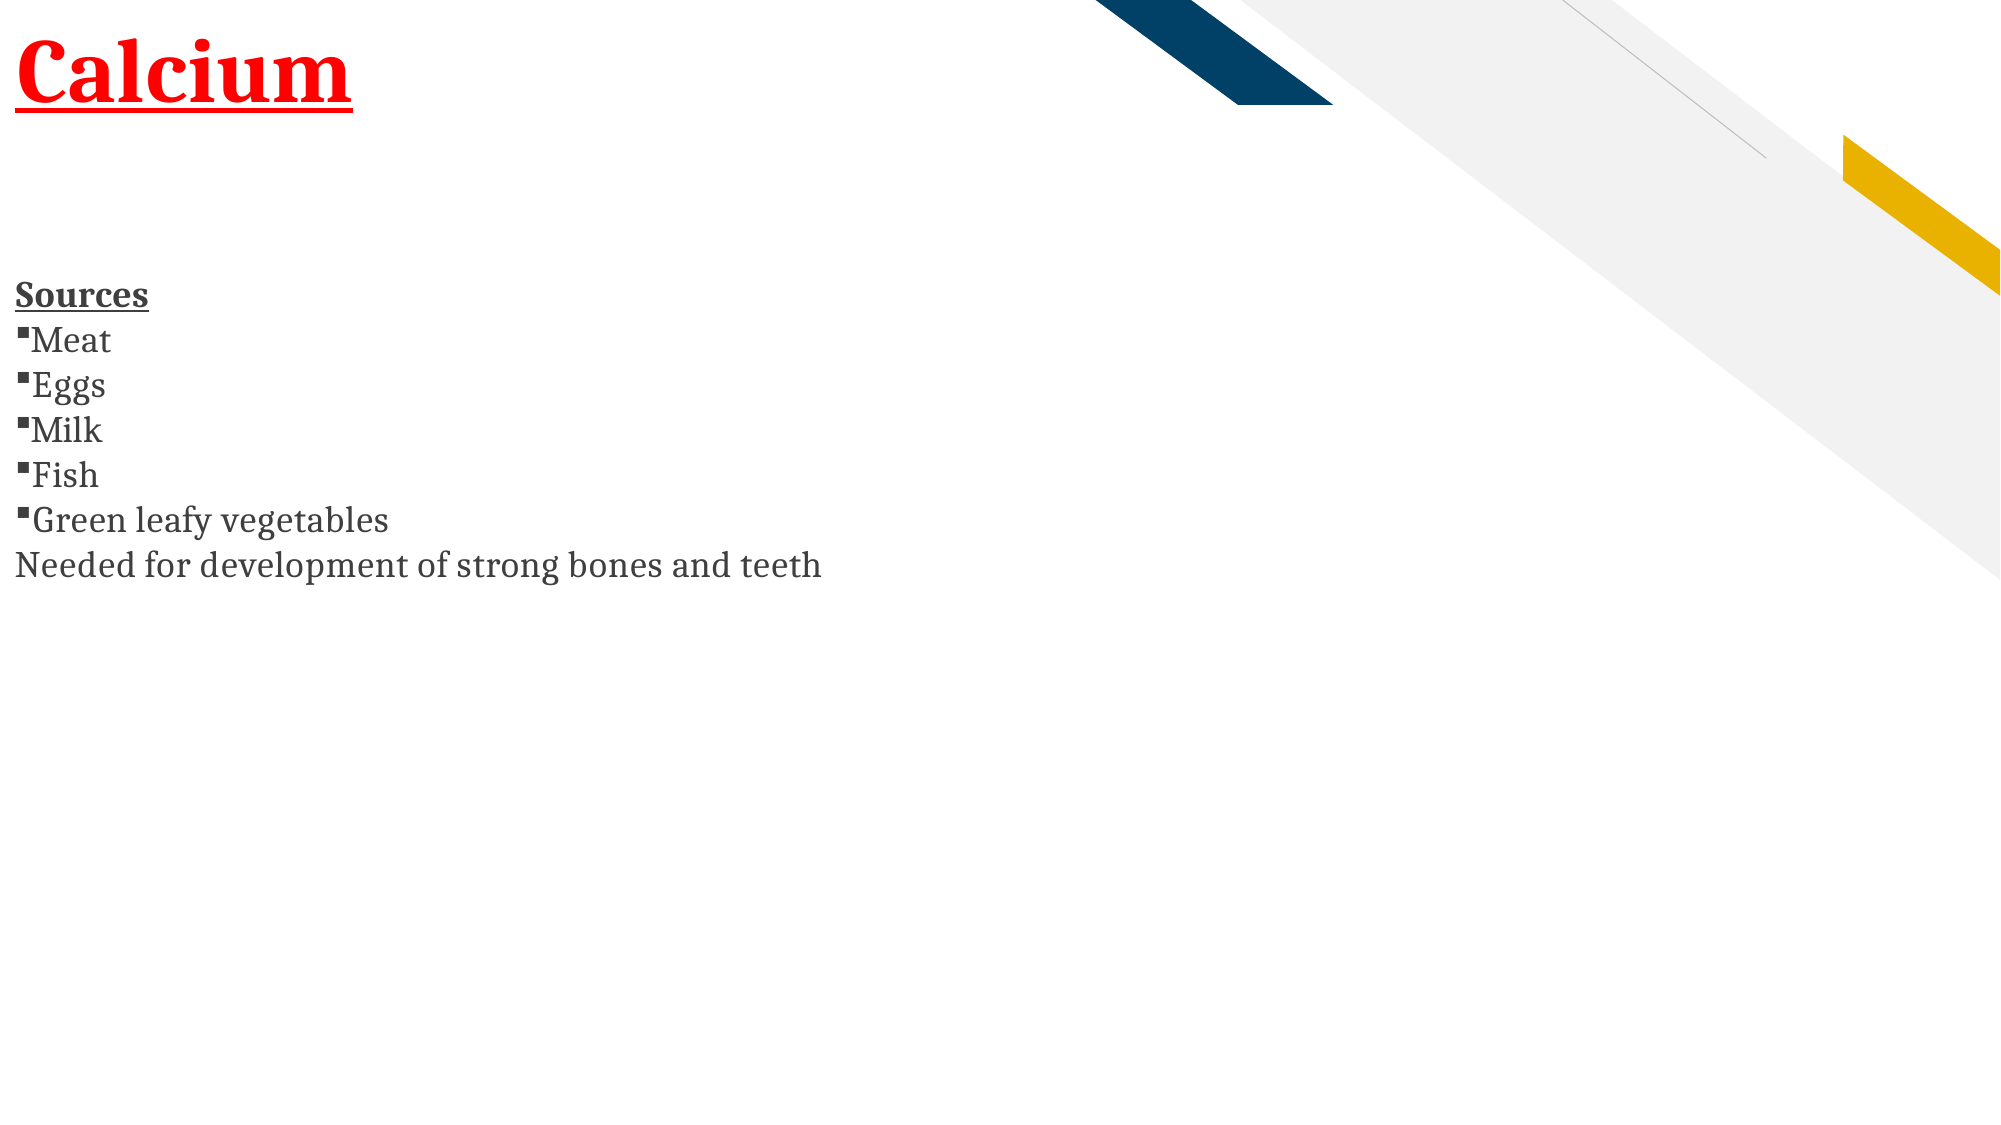

Calcium
Sources
Meat
Eggs
Milk
Fish
Green leafy vegetables
Needed for development of strong bones and teeth